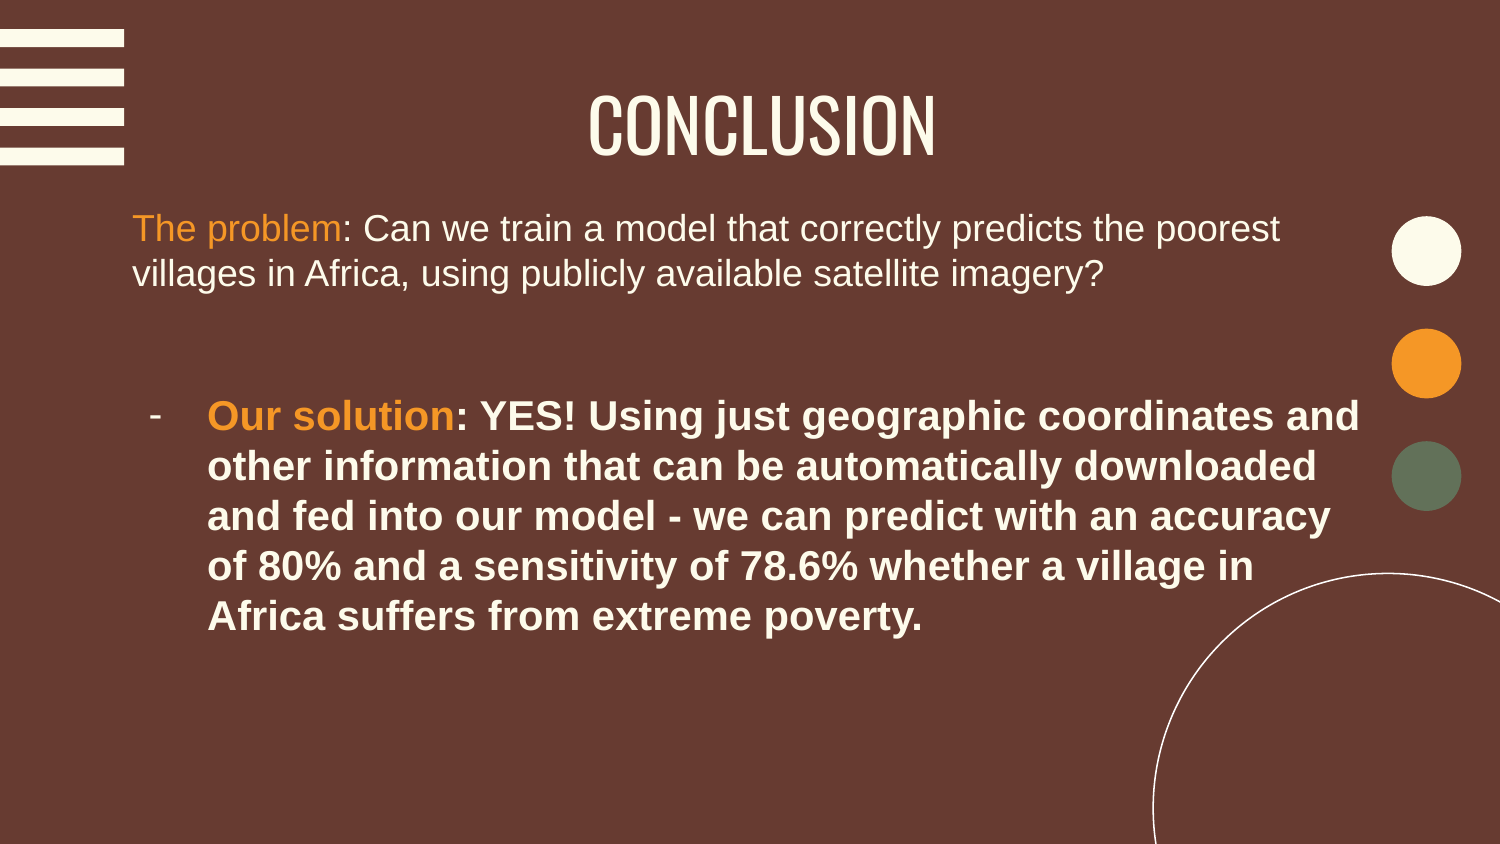

# CONCLUSION
The problem: Can we train a model that correctly predicts the poorest villages in Africa, using publicly available satellite imagery?

Our solution: YES! Using just geographic coordinates and other information that can be automatically downloaded and fed into our model - we can predict with an accuracy of 80% and a sensitivity of 78.6% whether a village in Africa suffers from extreme poverty.